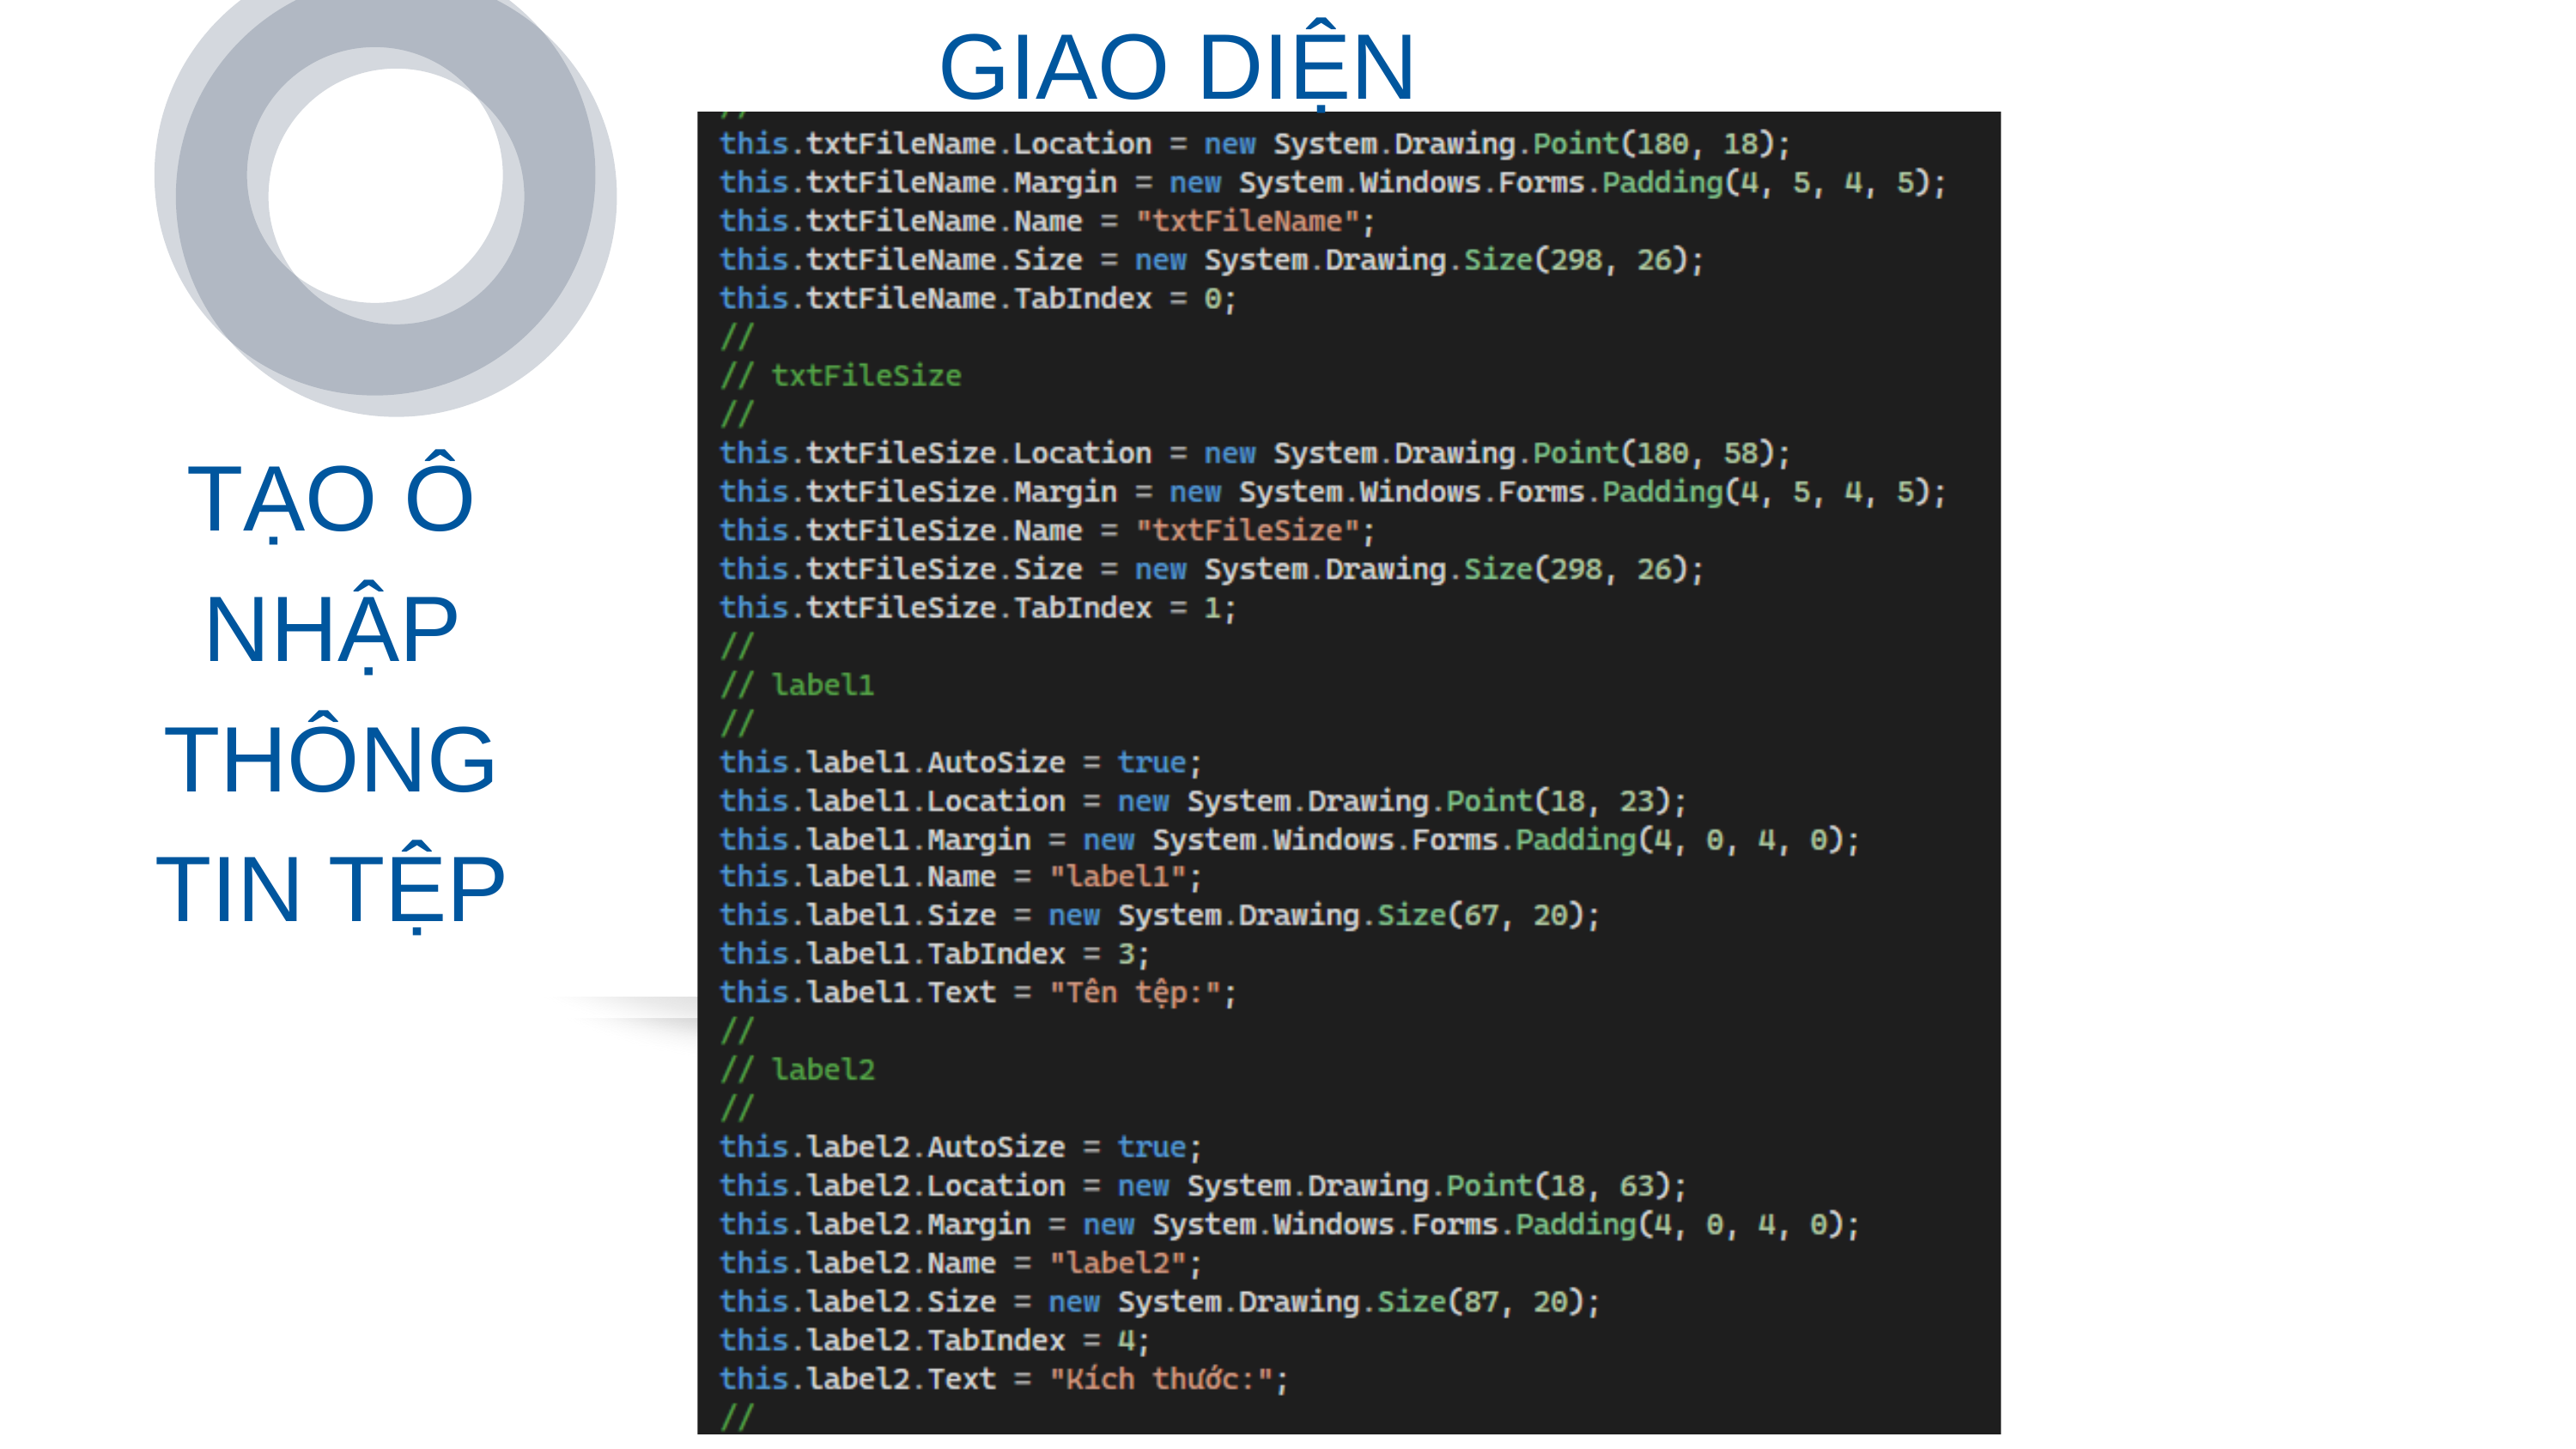

GIAO DIỆN

TẠO Ô NHẬP THÔNG TIN TỆP